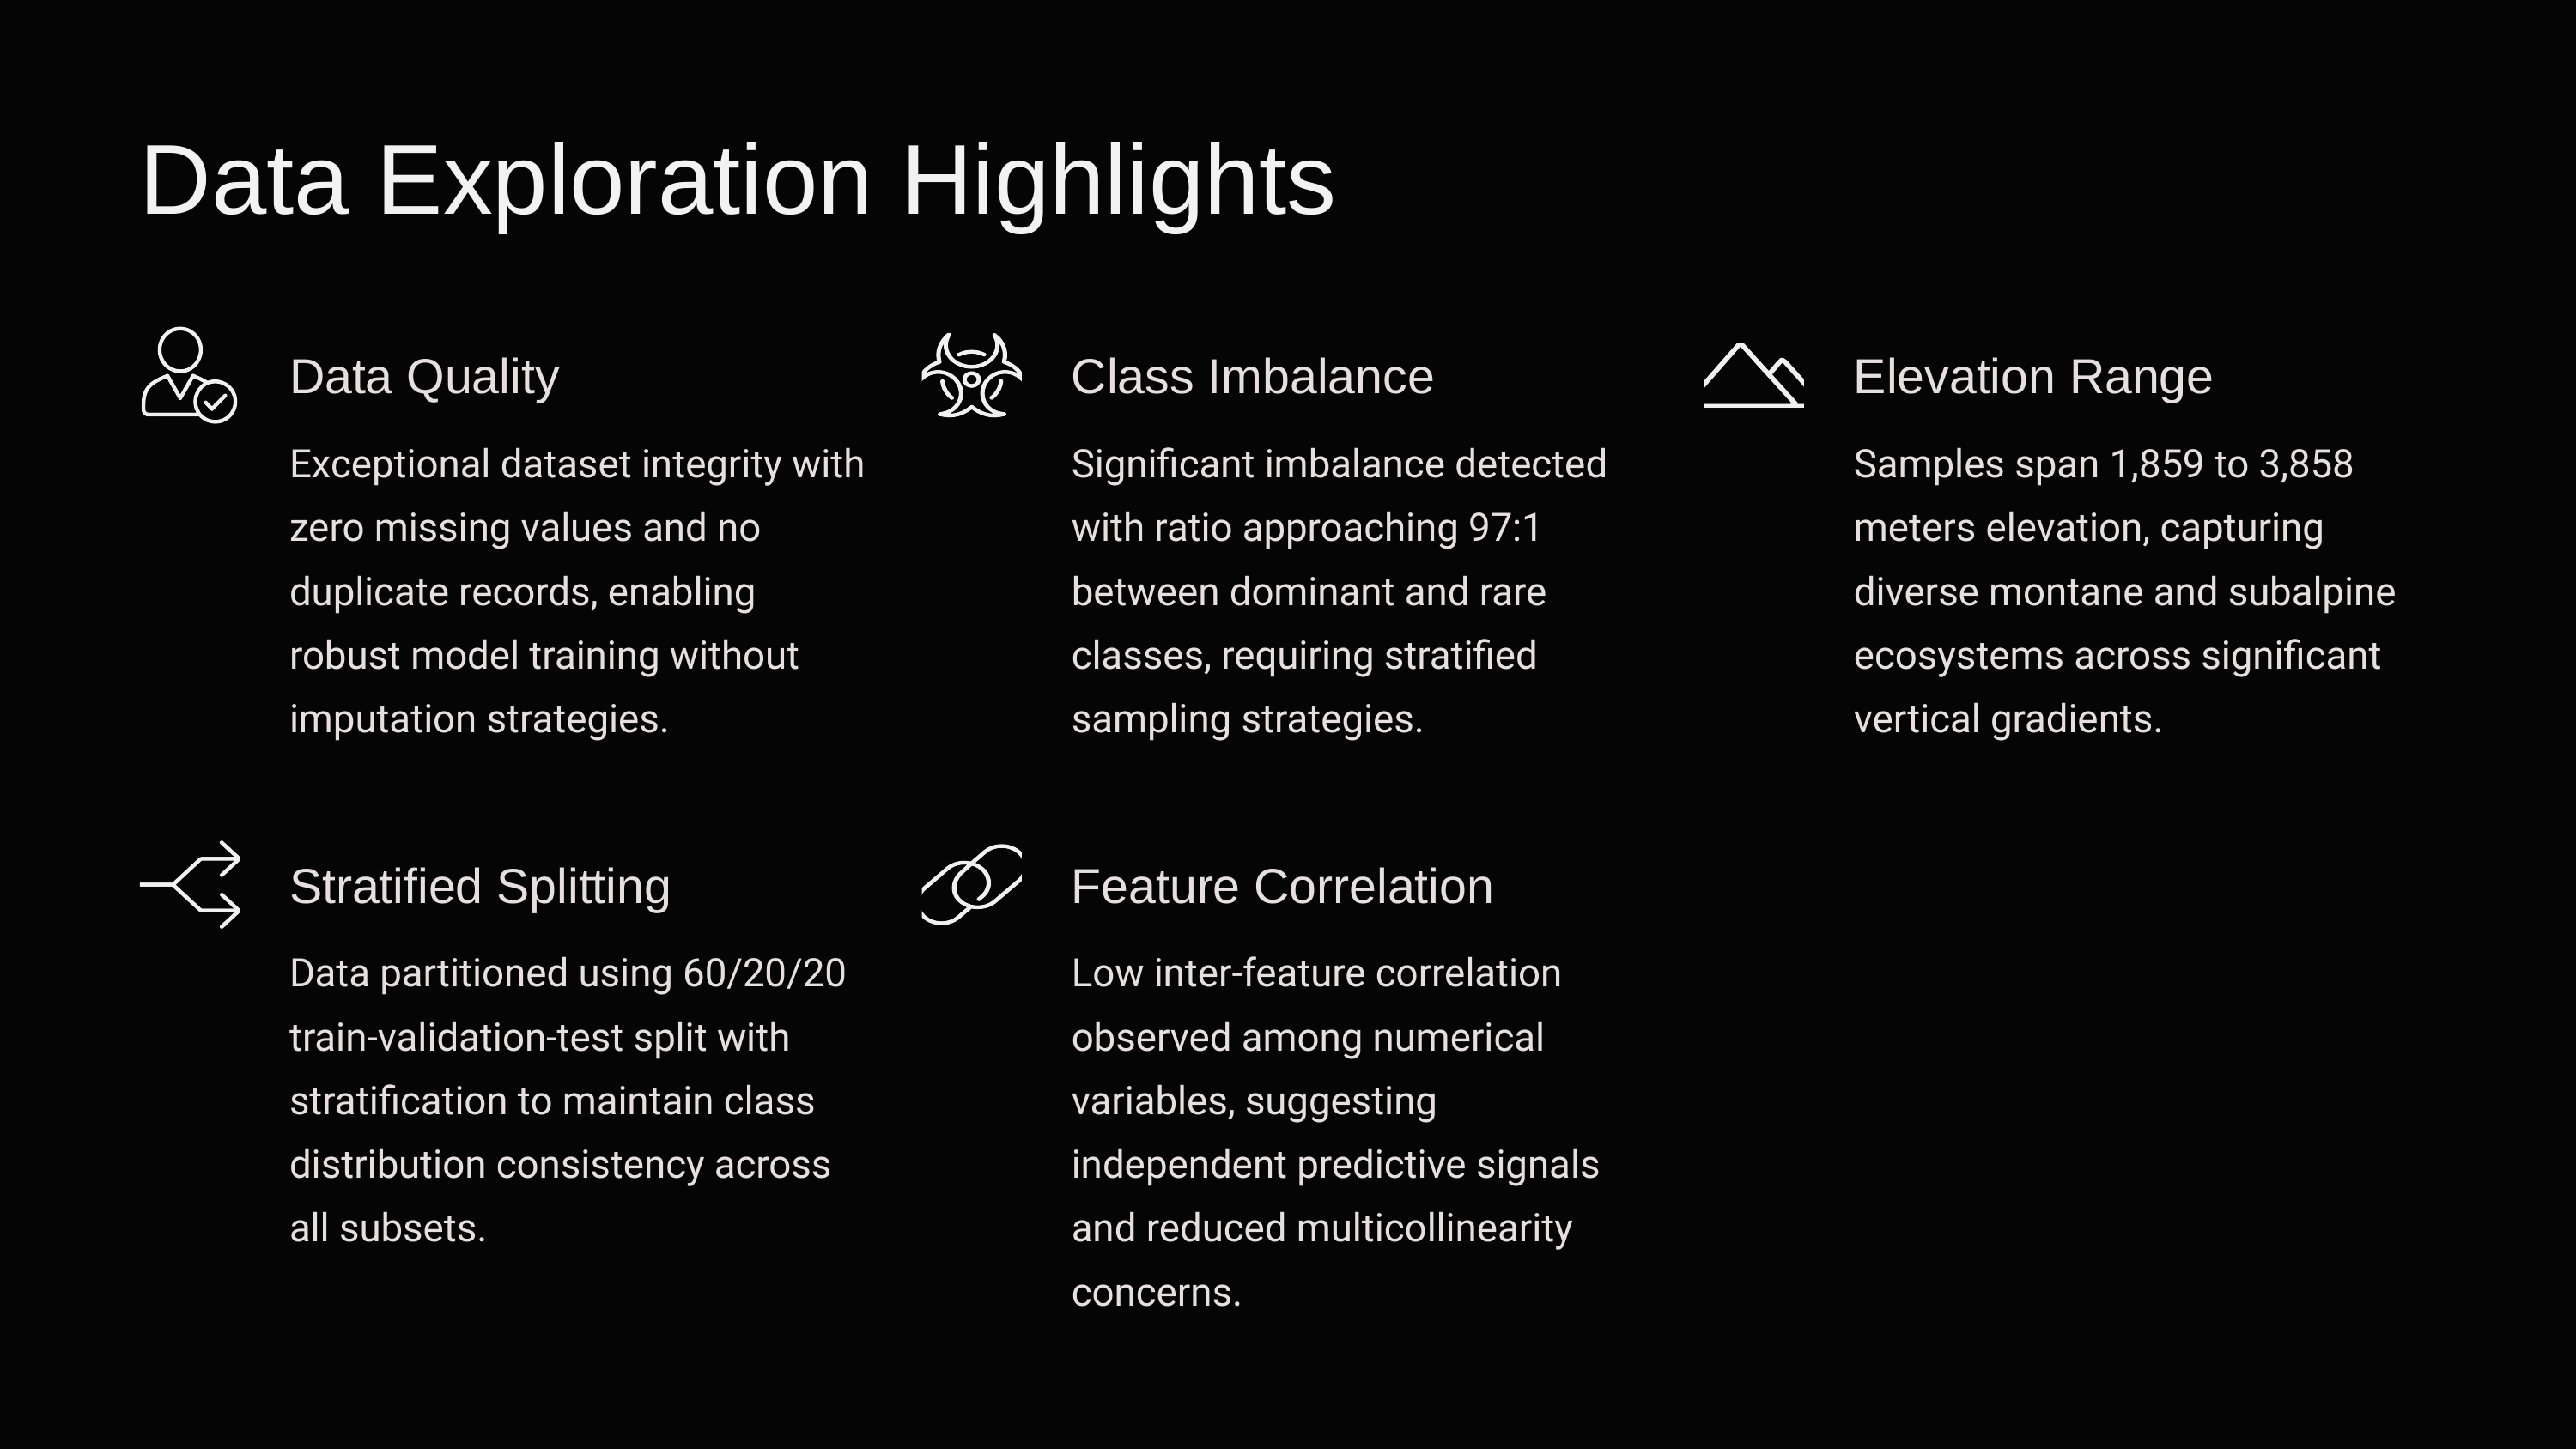

Data Exploration Highlights

Data Quality
Class Imbalance
Elevation Range
Exceptional dataset integrity with zero missing values and no duplicate records, enabling robust model training without imputation strategies.
Significant imbalance detected with ratio approaching 97:1 between dominant and rare classes, requiring stratified sampling strategies.
Samples span 1,859 to 3,858 meters elevation, capturing diverse montane and subalpine ecosystems across significant vertical gradients.

Stratified Splitting
Feature Correlation
Data partitioned using 60/20/20 train-validation-test split with stratification to maintain class distribution consistency across all subsets.
Low inter-feature correlation observed among numerical variables, suggesting independent predictive signals and reduced multicollinearity concerns.